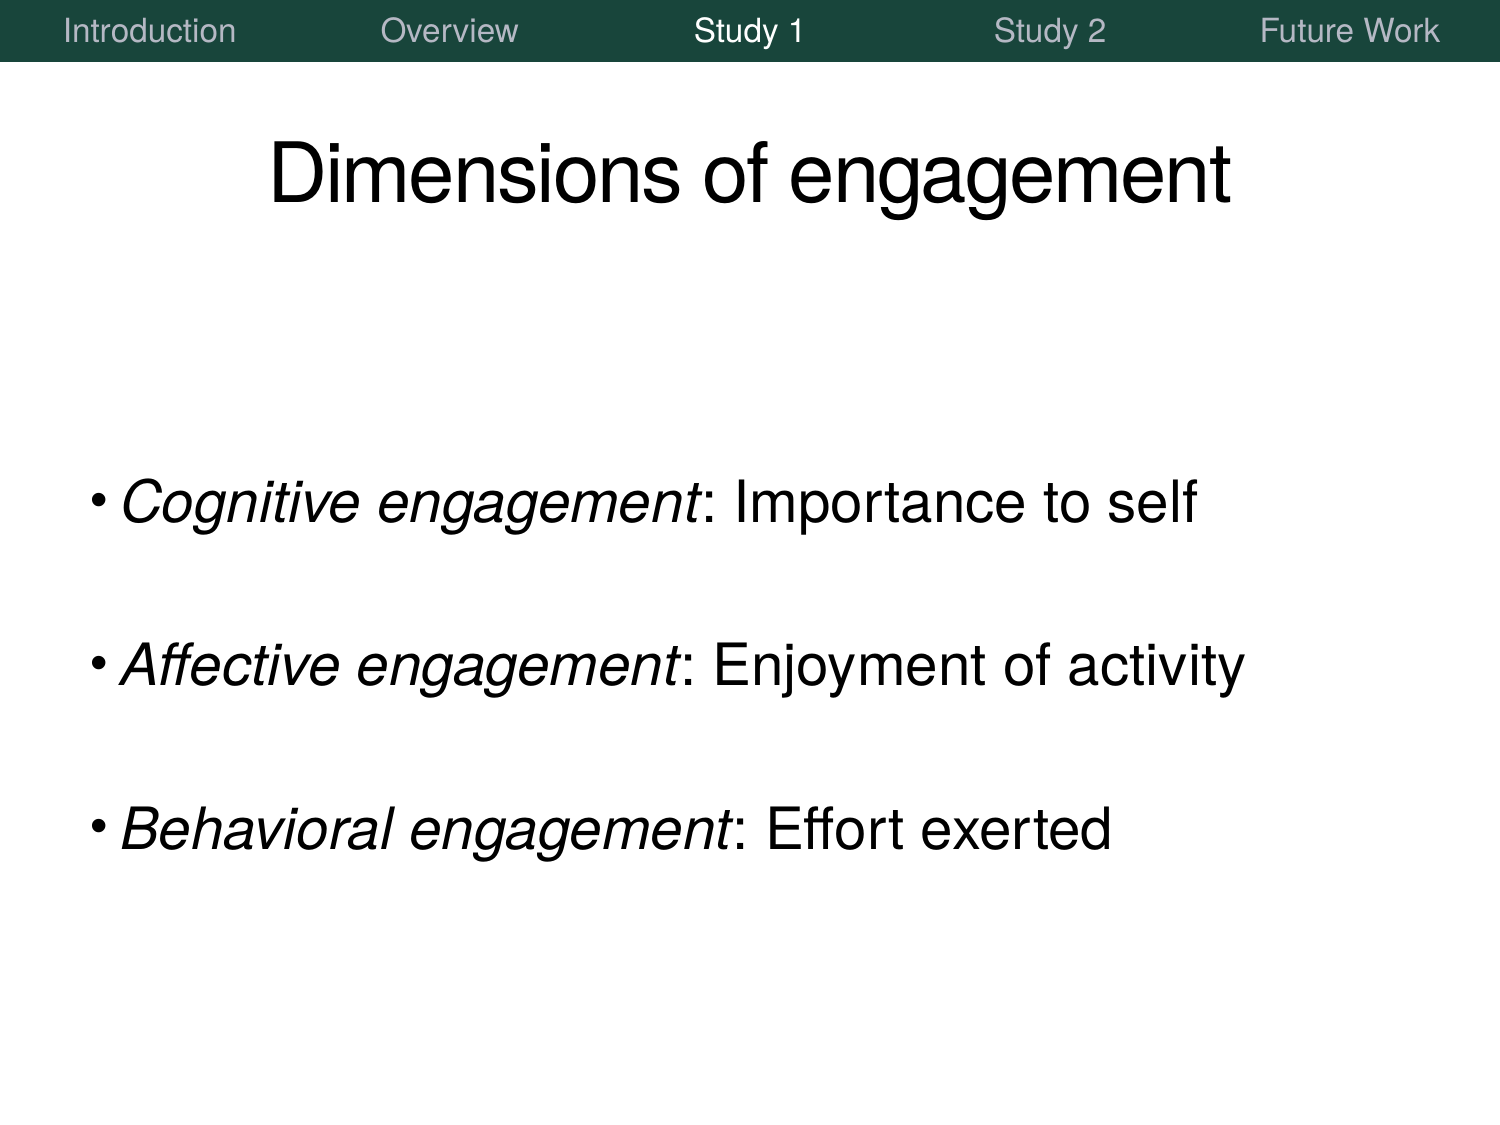

| Introduction | Overview | Study 1 | Study 2 | Future Work |
| --- | --- | --- | --- | --- |
# Dimensions of engagement
Cognitive engagement: Importance to self

Affective engagement: Enjoyment of activity

Behavioral engagement: Effort exerted